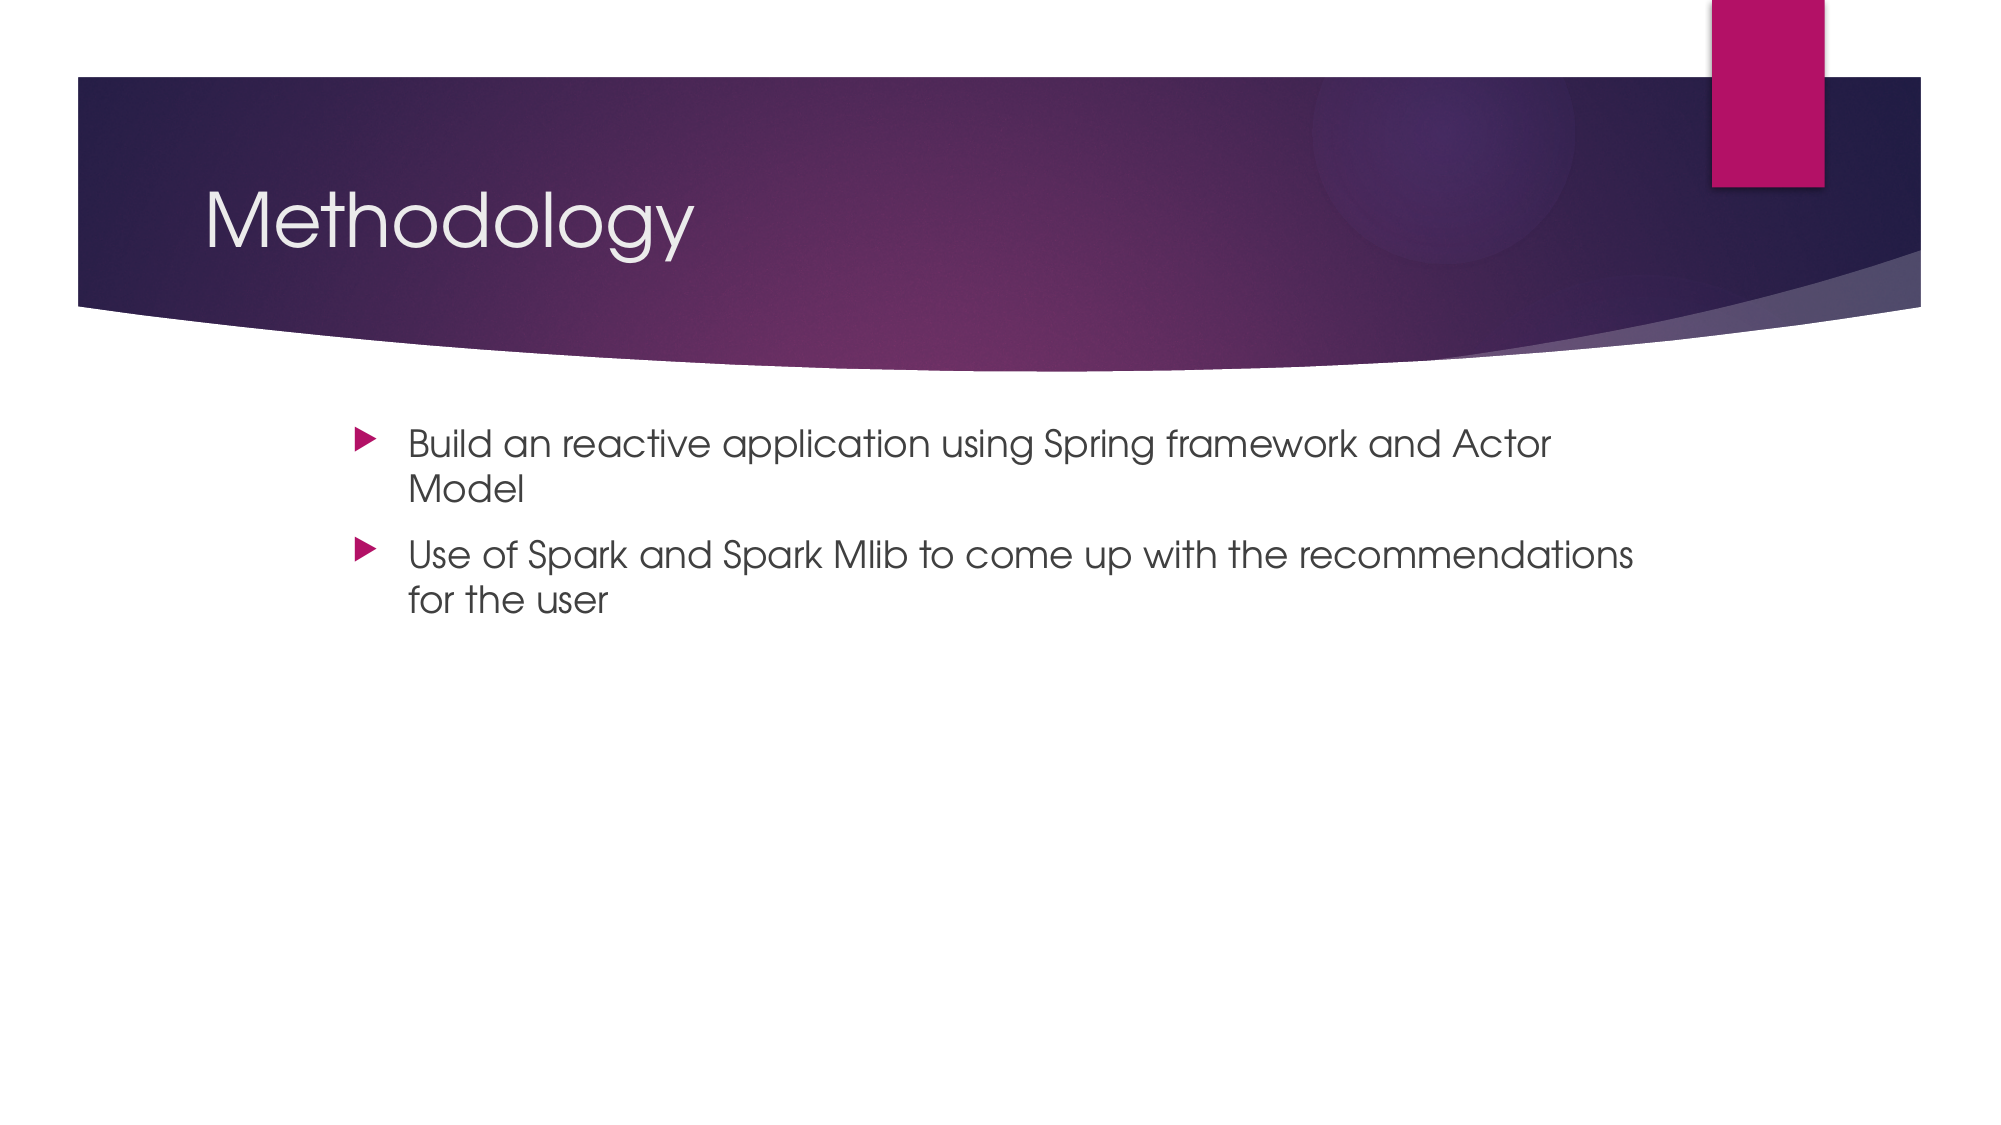

# Methodology
Build an reactive application using Spring framework and Actor Model
Use of Spark and Spark Mlib to come up with the recommendations for the user